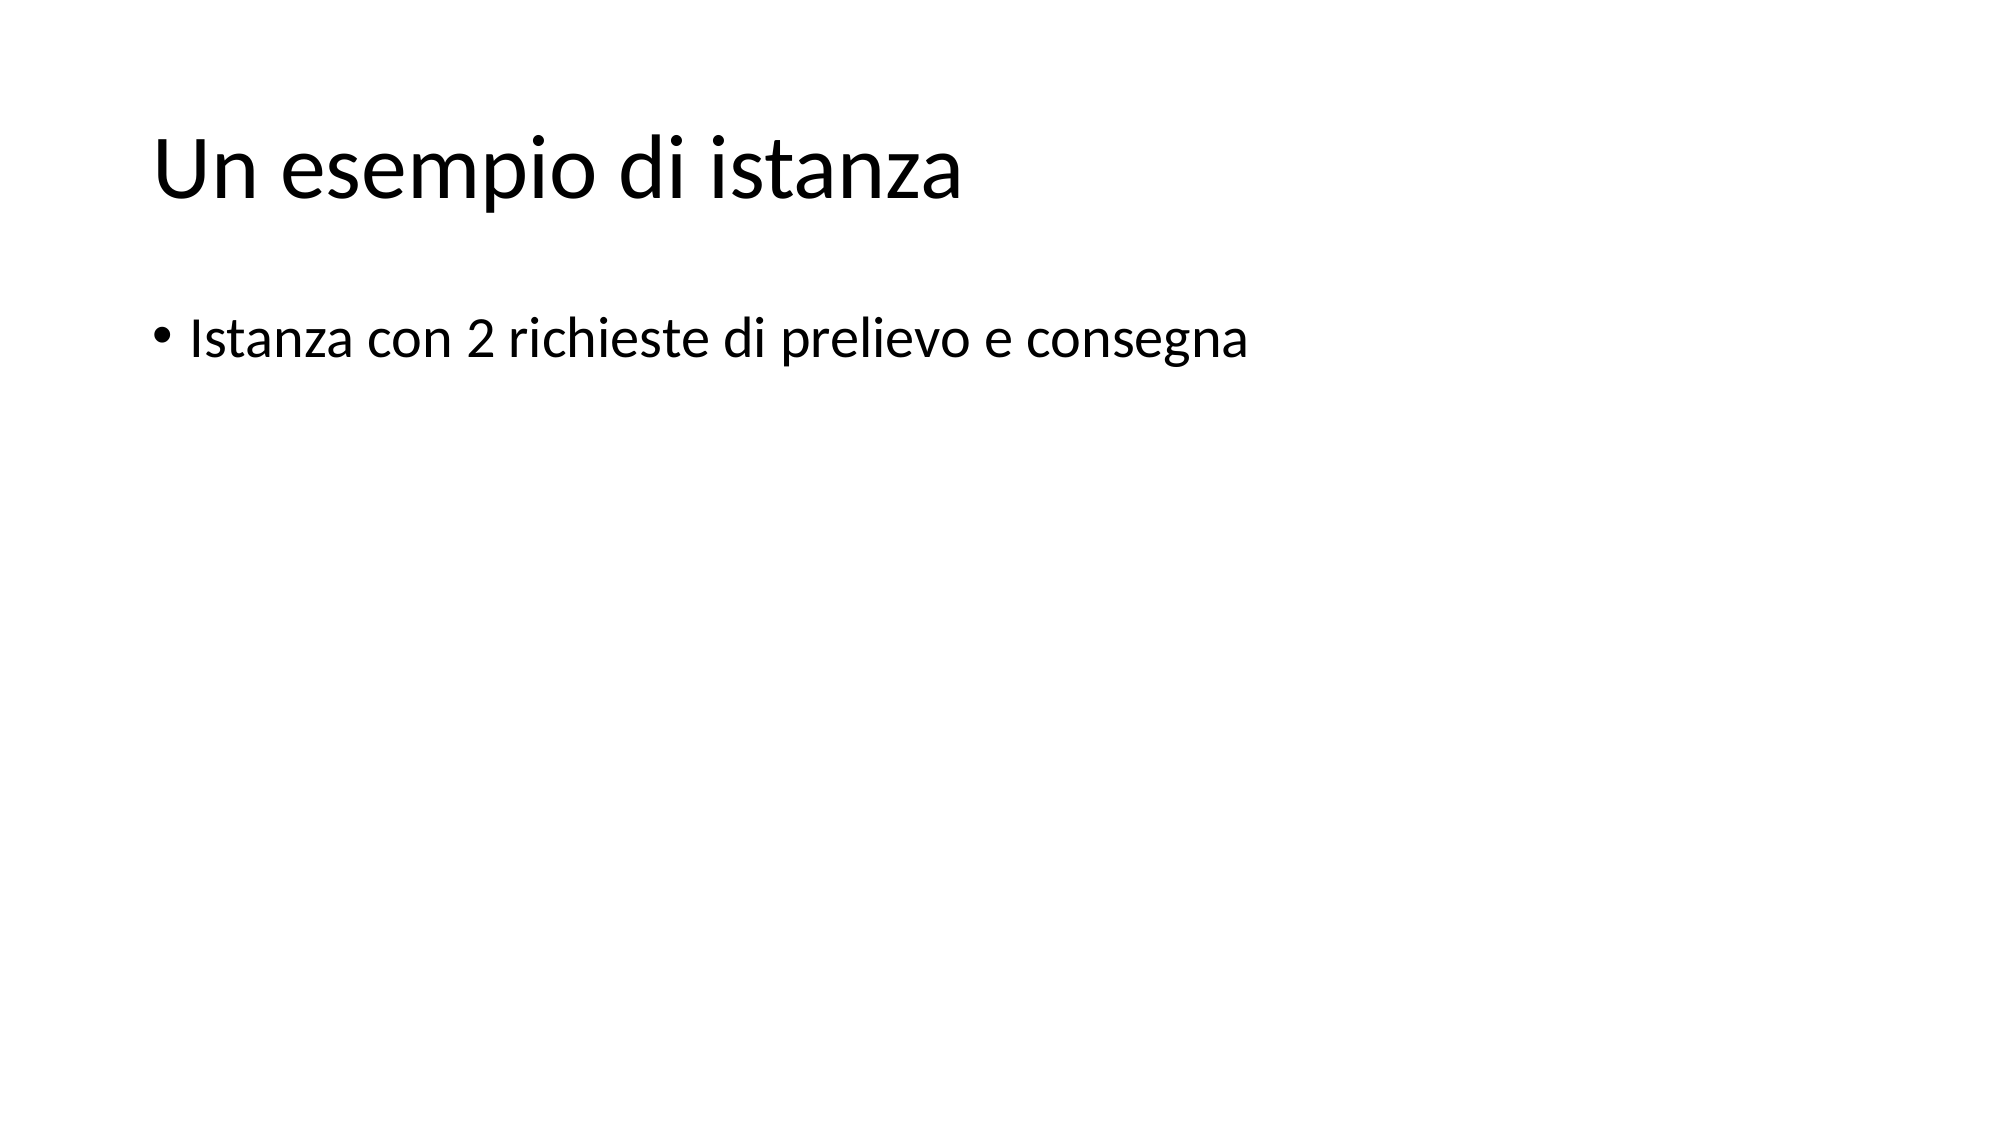

# Un esempio di istanza
Istanza con 2 richieste di prelievo e consegna